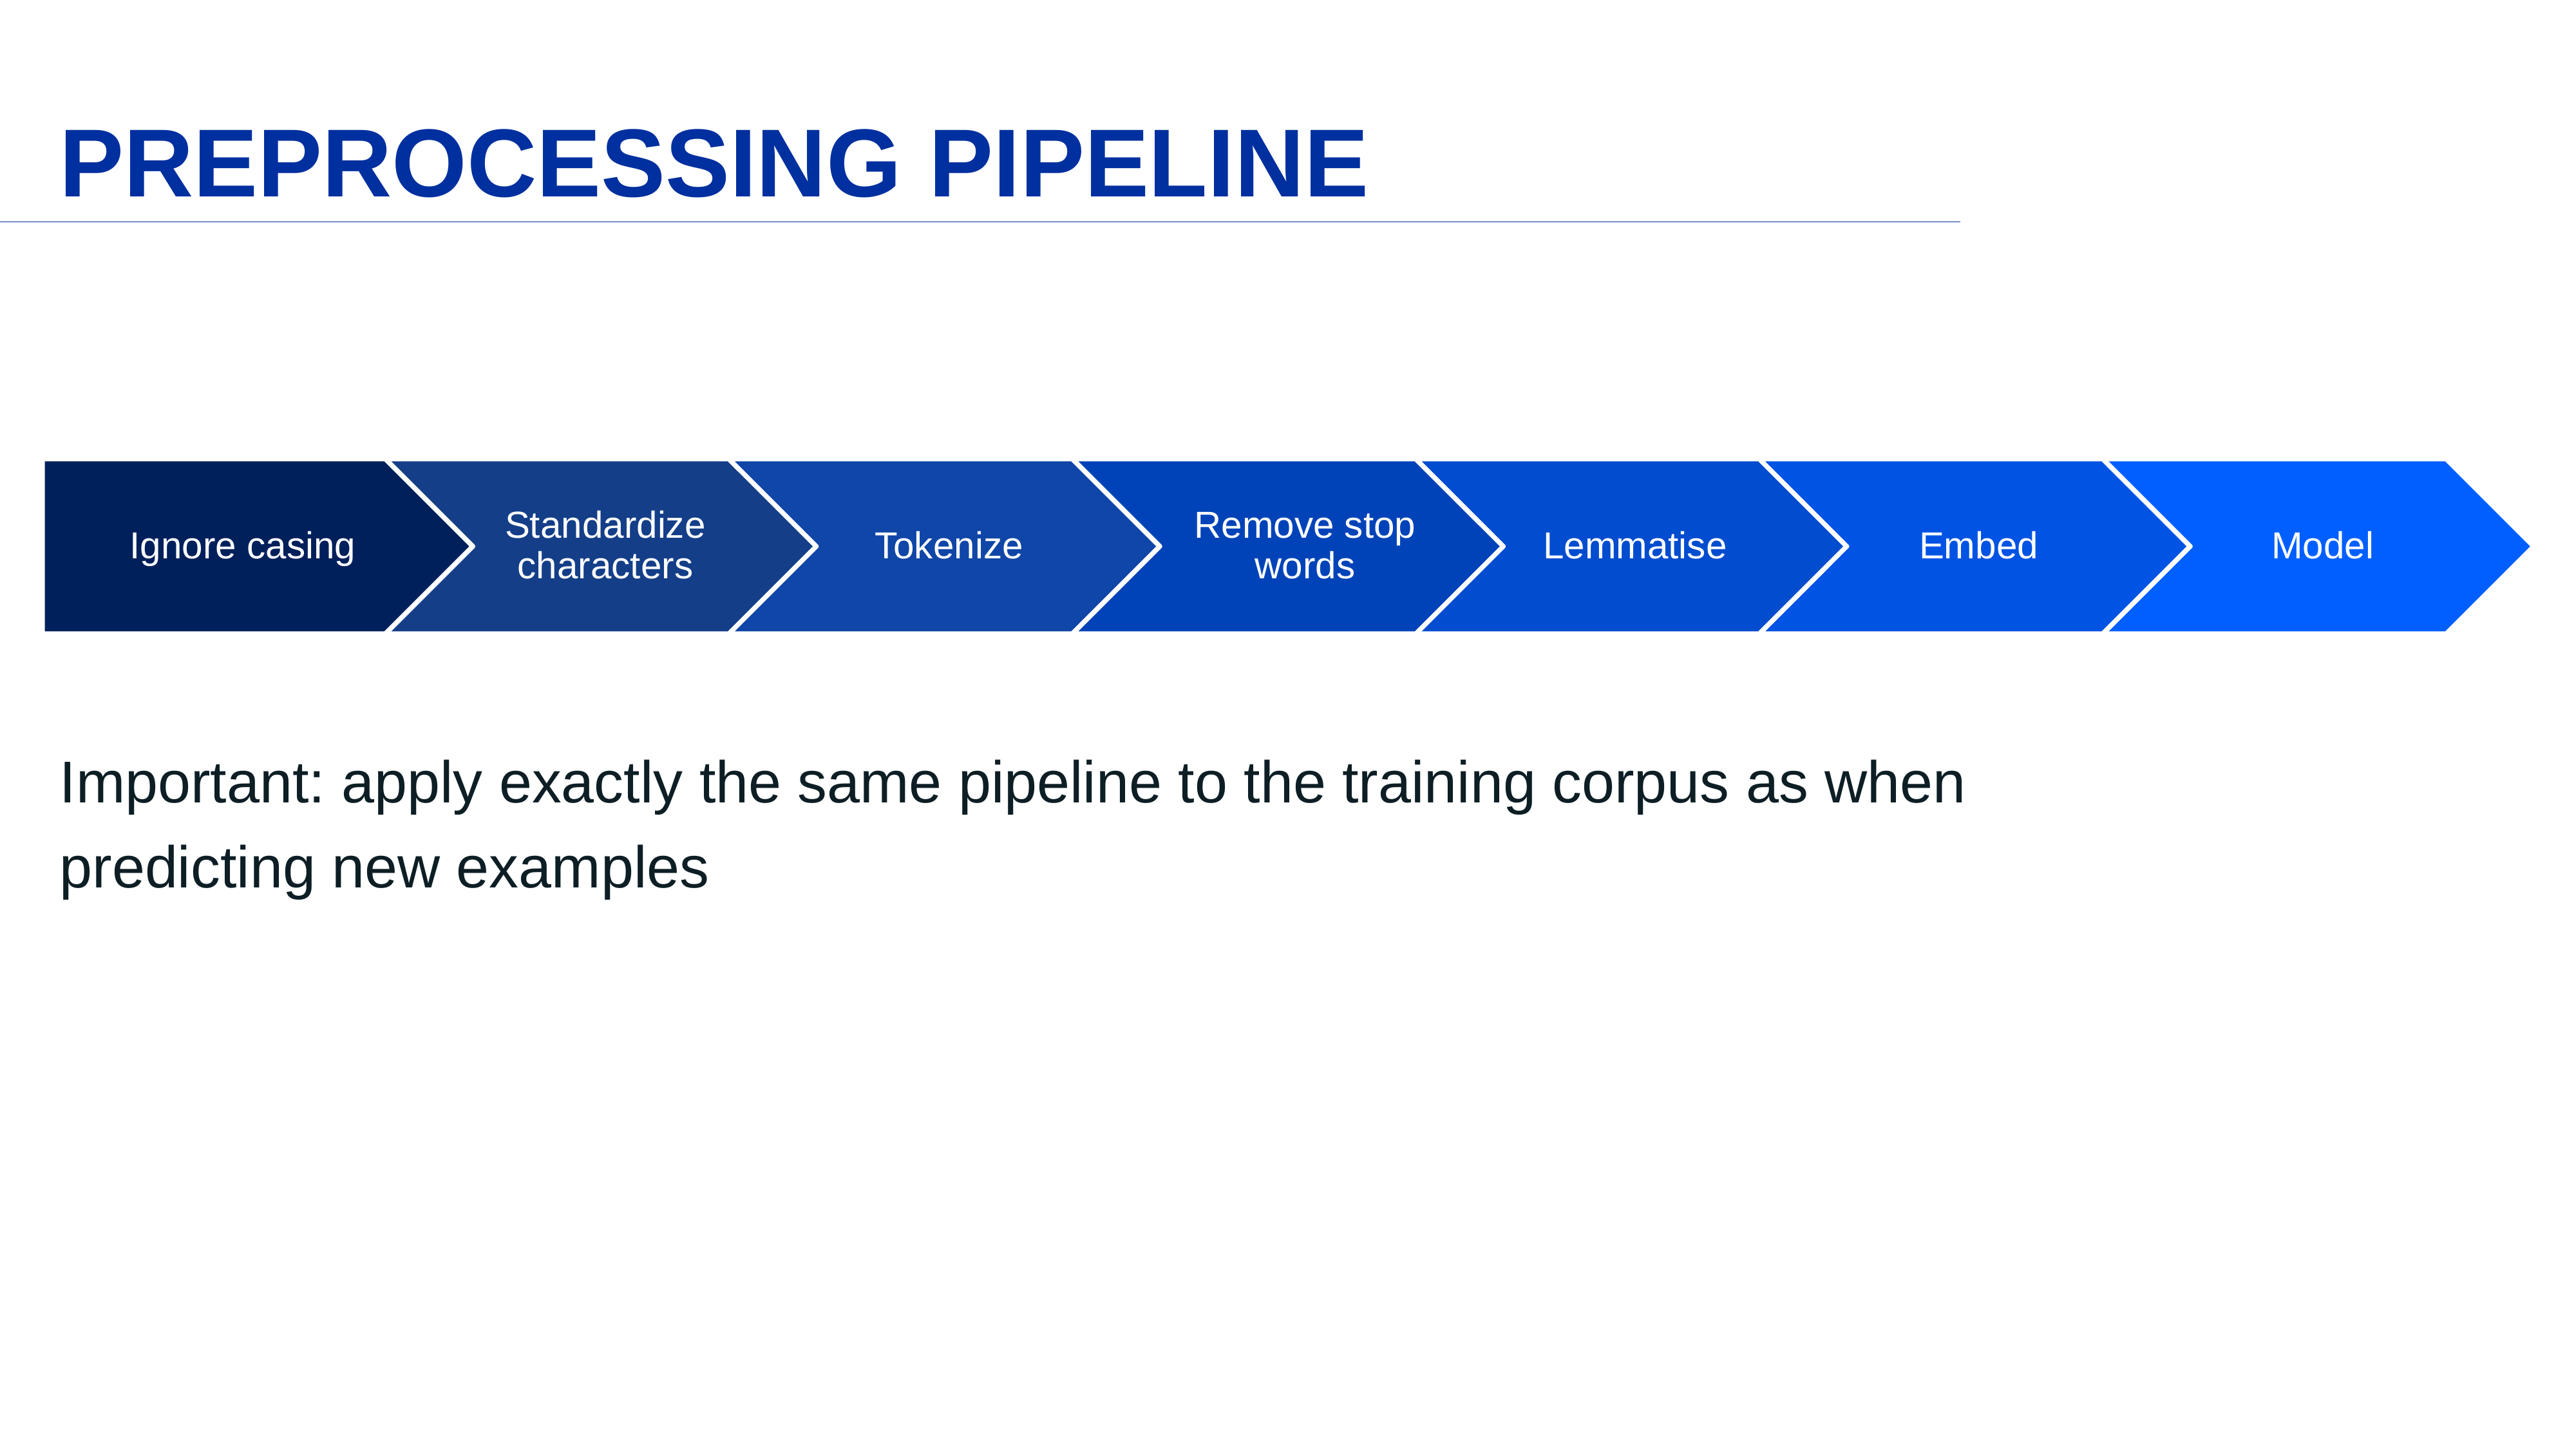

PREPROCESSING PIPELINE

Ignore casing

Standardize characters

Tokenize

Remove stop words

Lemmatise

Embed

Model
Important: apply exactly the same pipeline to the training corpus as when predicting new examples